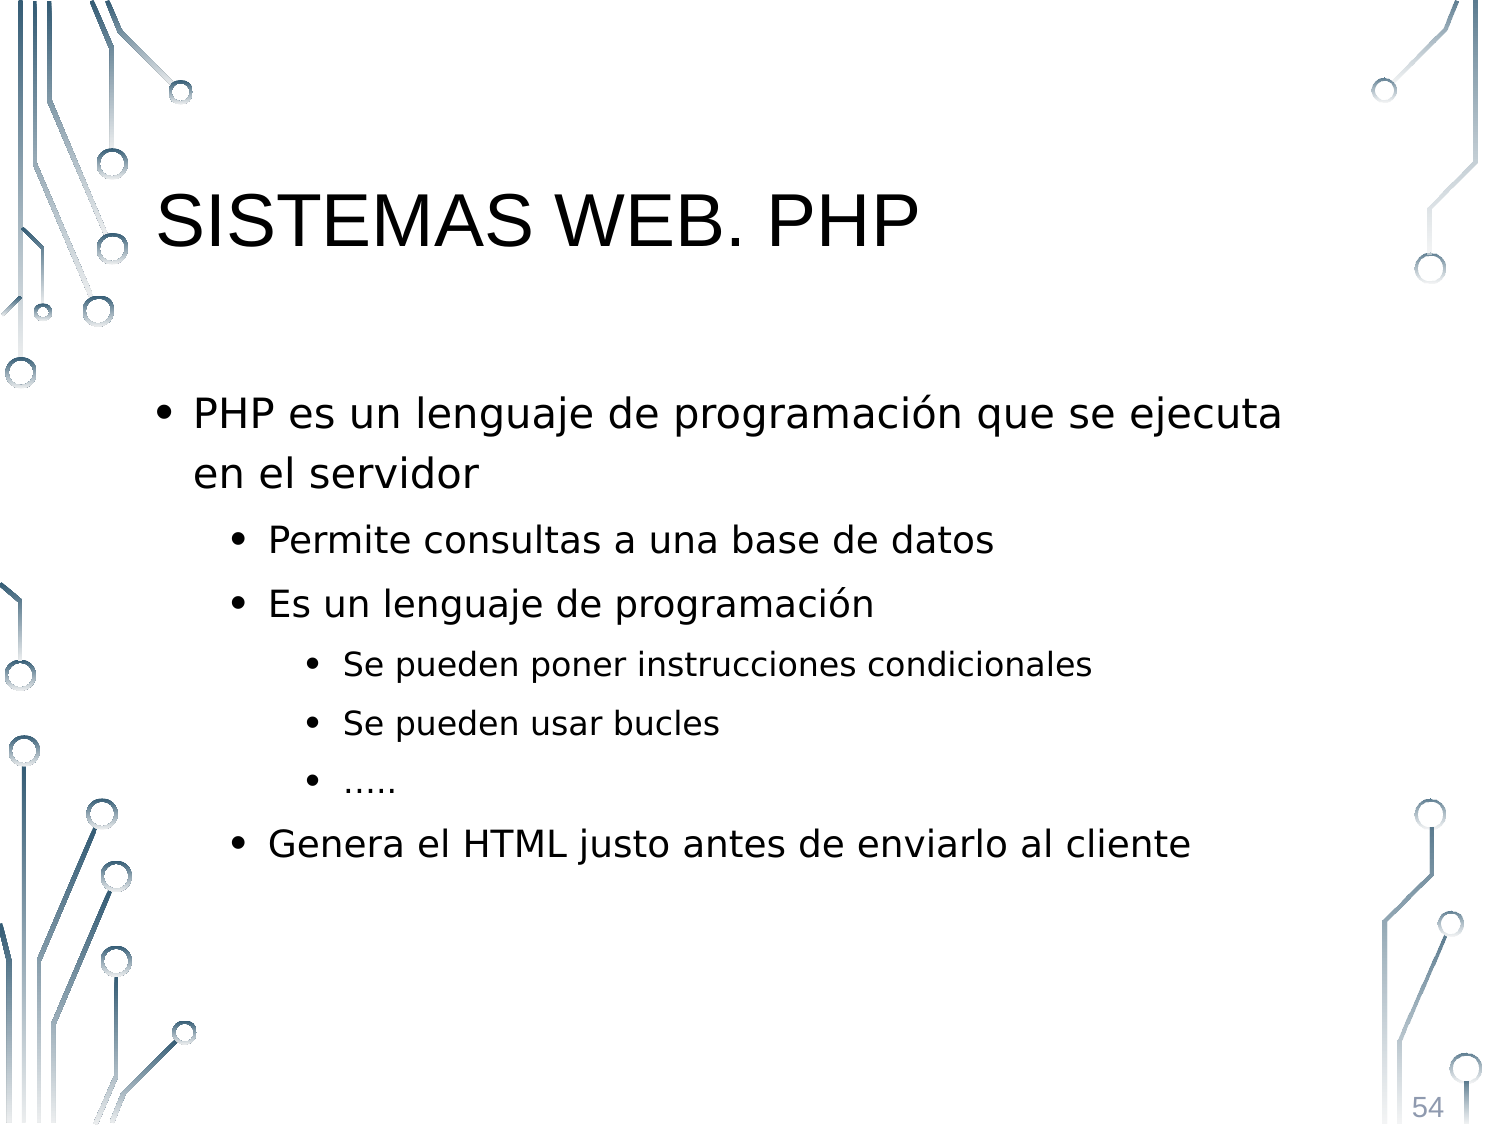

# Sistemas Web. PHP
PHP es un lenguaje de programación que se ejecuta en el servidor
Permite consultas a una base de datos
Es un lenguaje de programación
Se pueden poner instrucciones condicionales
Se pueden usar bucles
…..
Genera el HTML justo antes de enviarlo al cliente